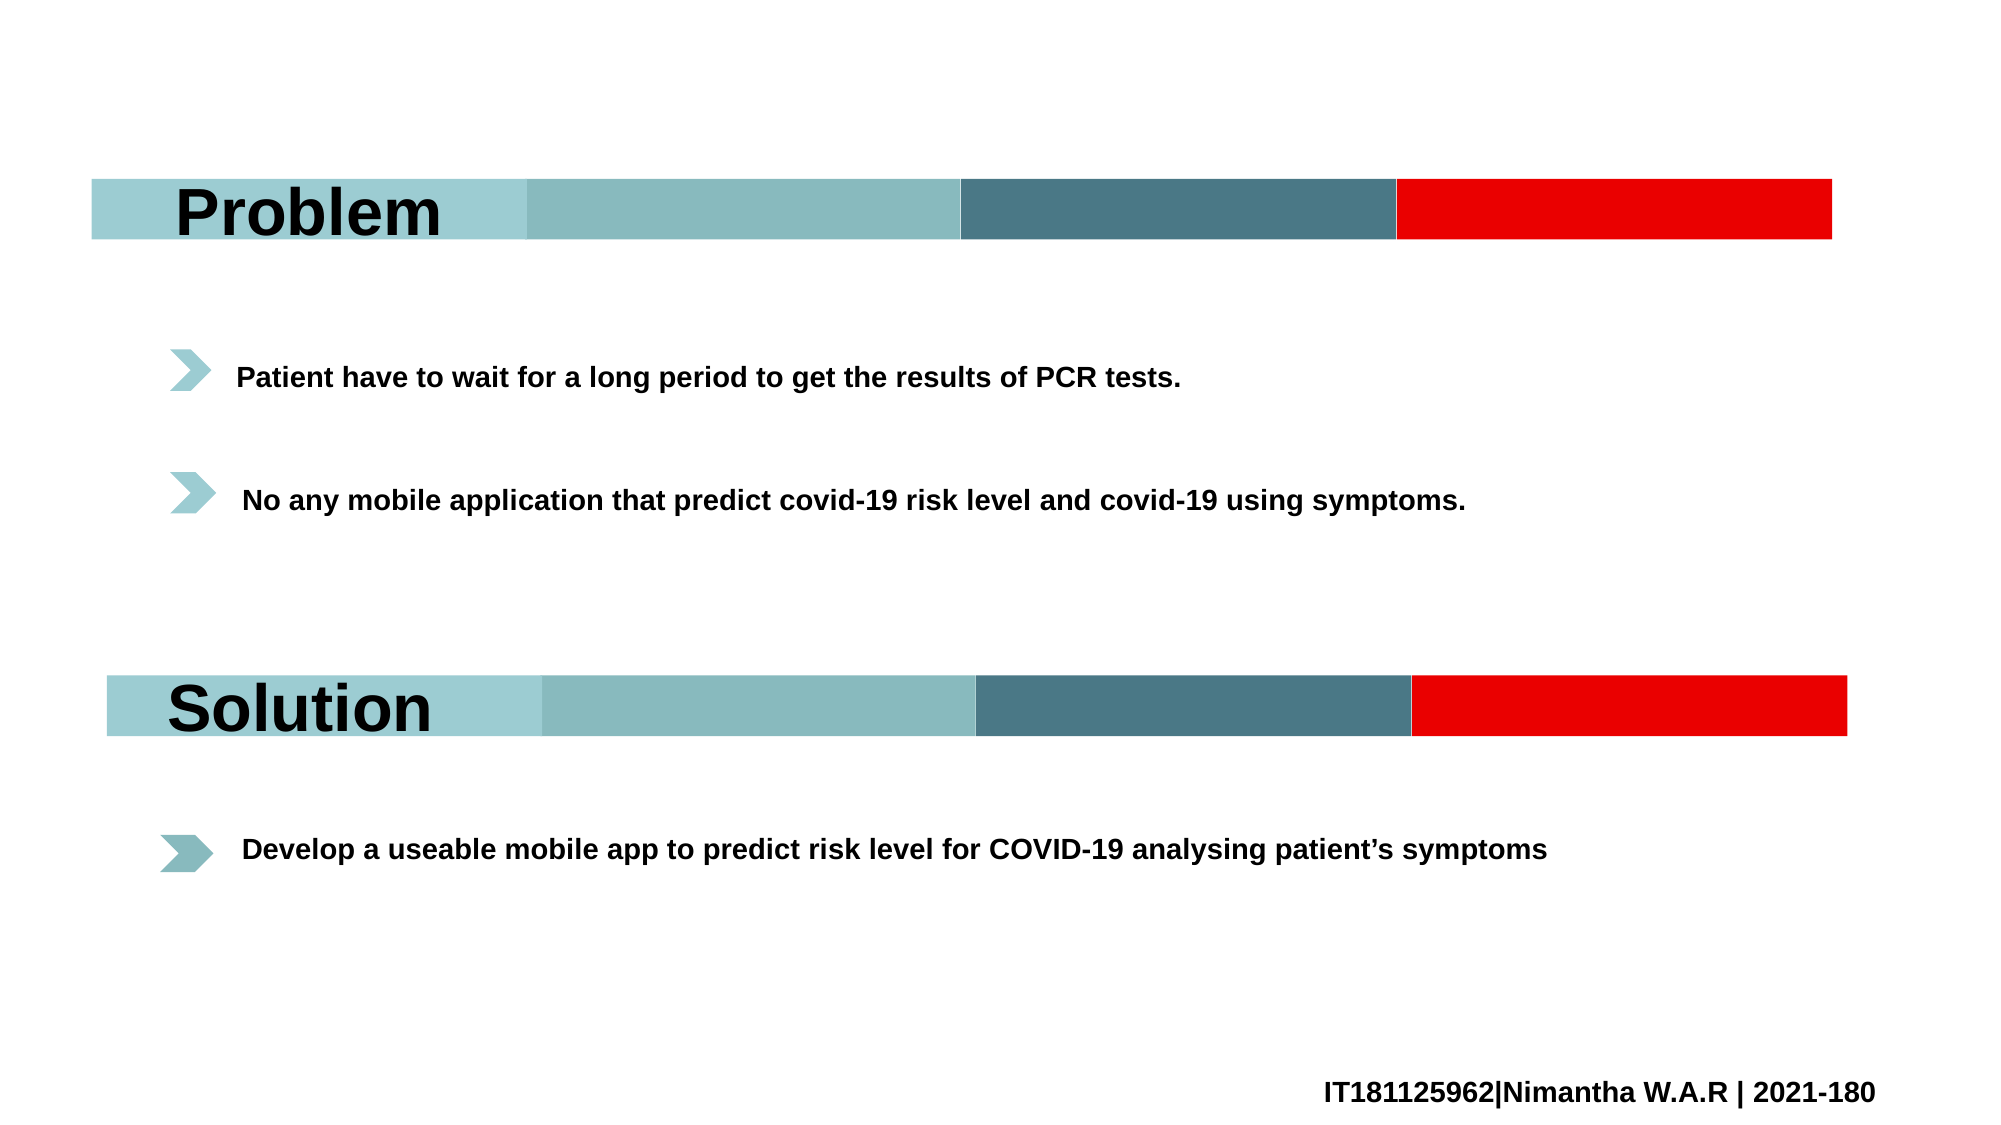

Problem

Patient have to wait for a long period to get the results of PCR tests.

No any mobile application that predict covid-19 risk level and covid-19 using symptoms.

Solution

Develop a useable mobile app to predict risk level for COVID-19 analysing patient’s symptoms

IT181125962|Nimantha W.A.R | 2021-180